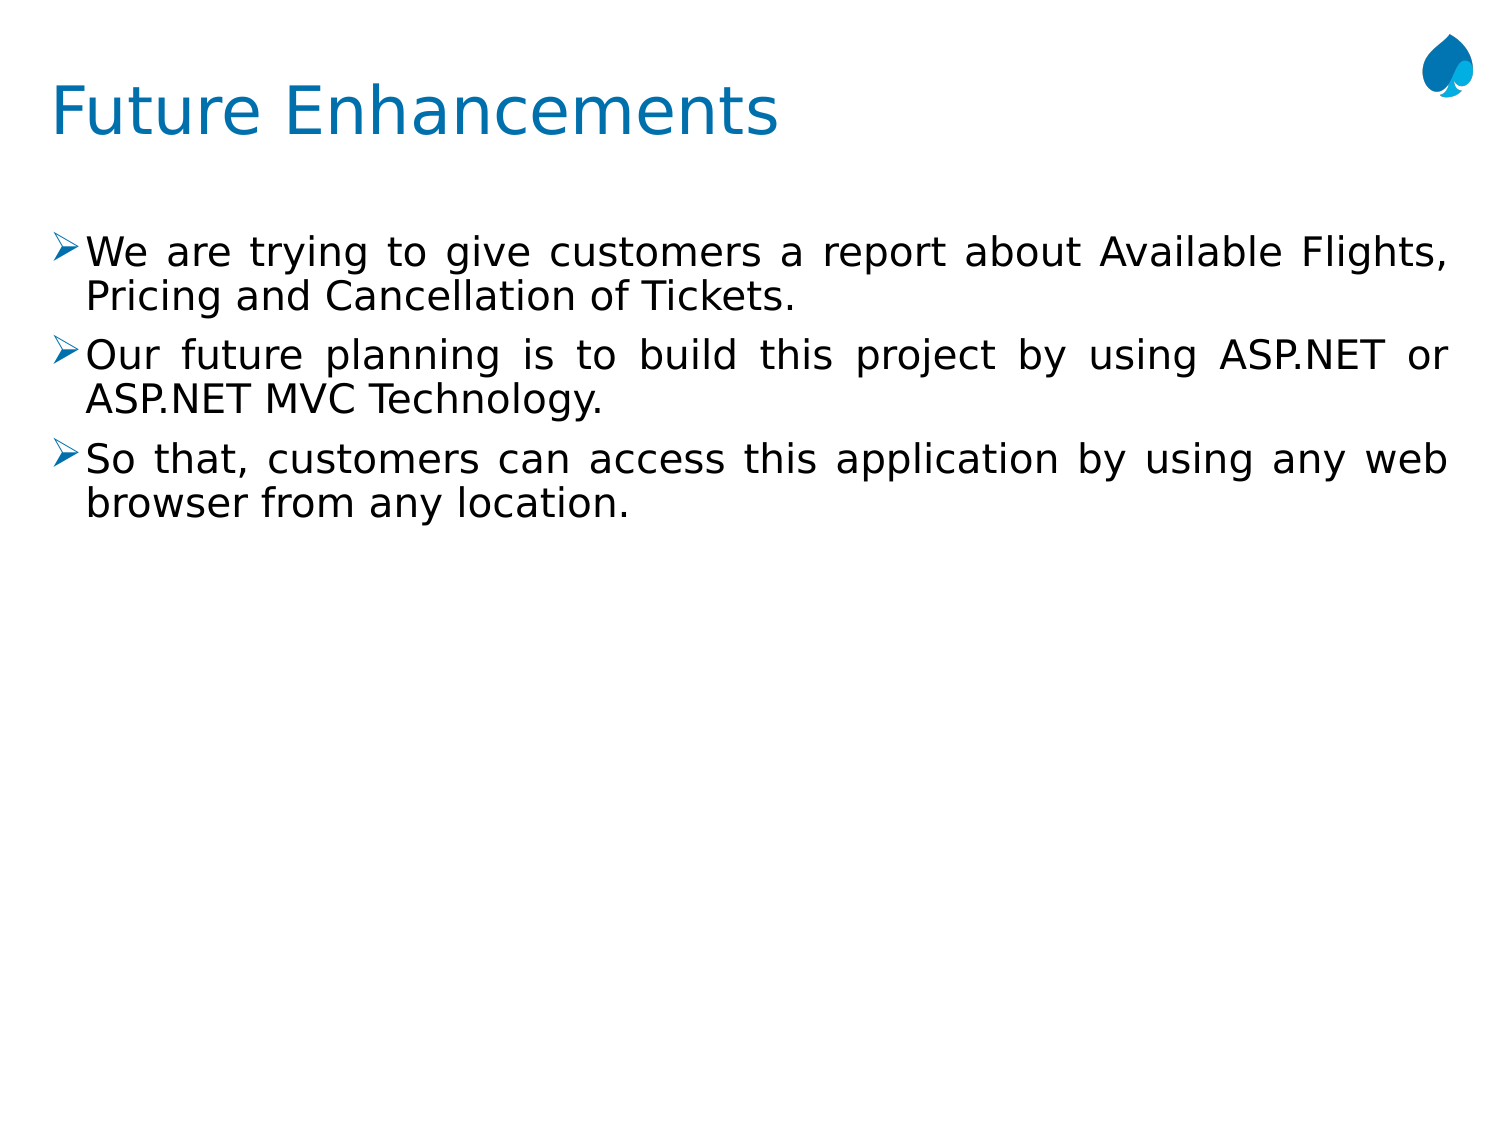

# Future Enhancements
We are trying to give customers a report about Available Flights, Pricing and Cancellation of Tickets.
Our future planning is to build this project by using ASP.NET or ASP.NET MVC Technology.
So that, customers can access this application by using any web browser from any location.